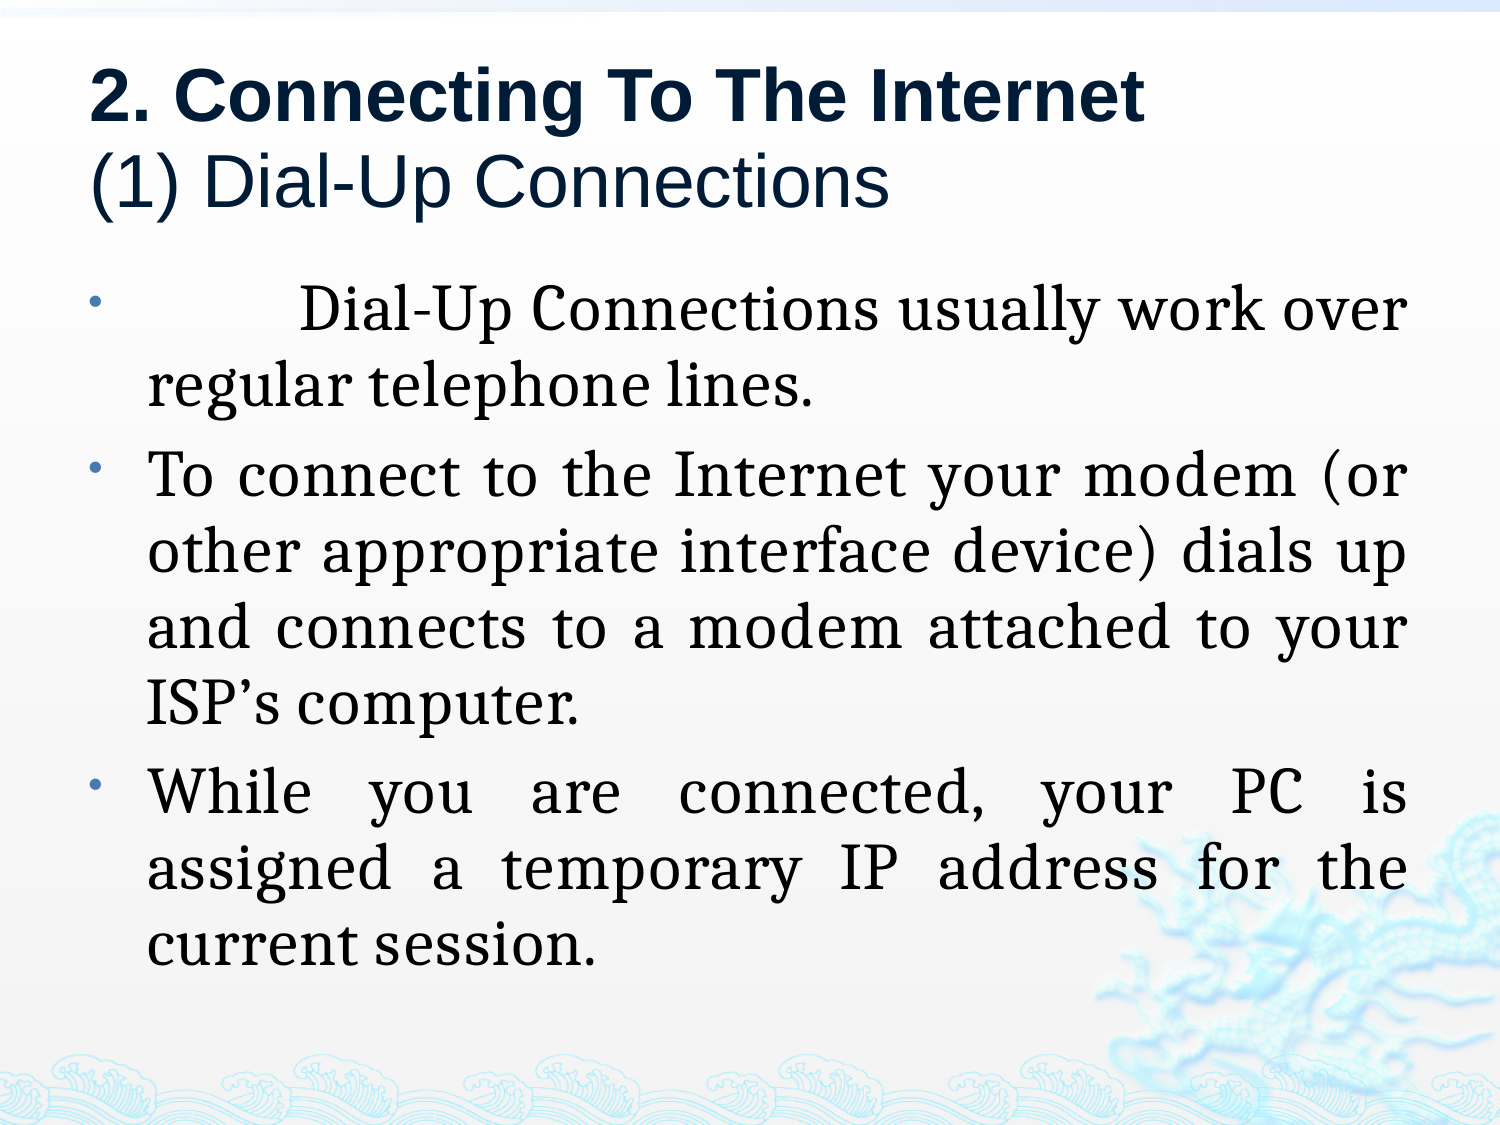

# 2. Connecting To The Internet (1) Dial-Up Connections
　　Dial-Up Connections usually work over regular telephone lines.
To connect to the Internet your modem (or other appropriate interface device) dials up and connects to a modem attached to your ISP’s computer.
While you are connected, your PC is assigned a temporary IP address for the current session.